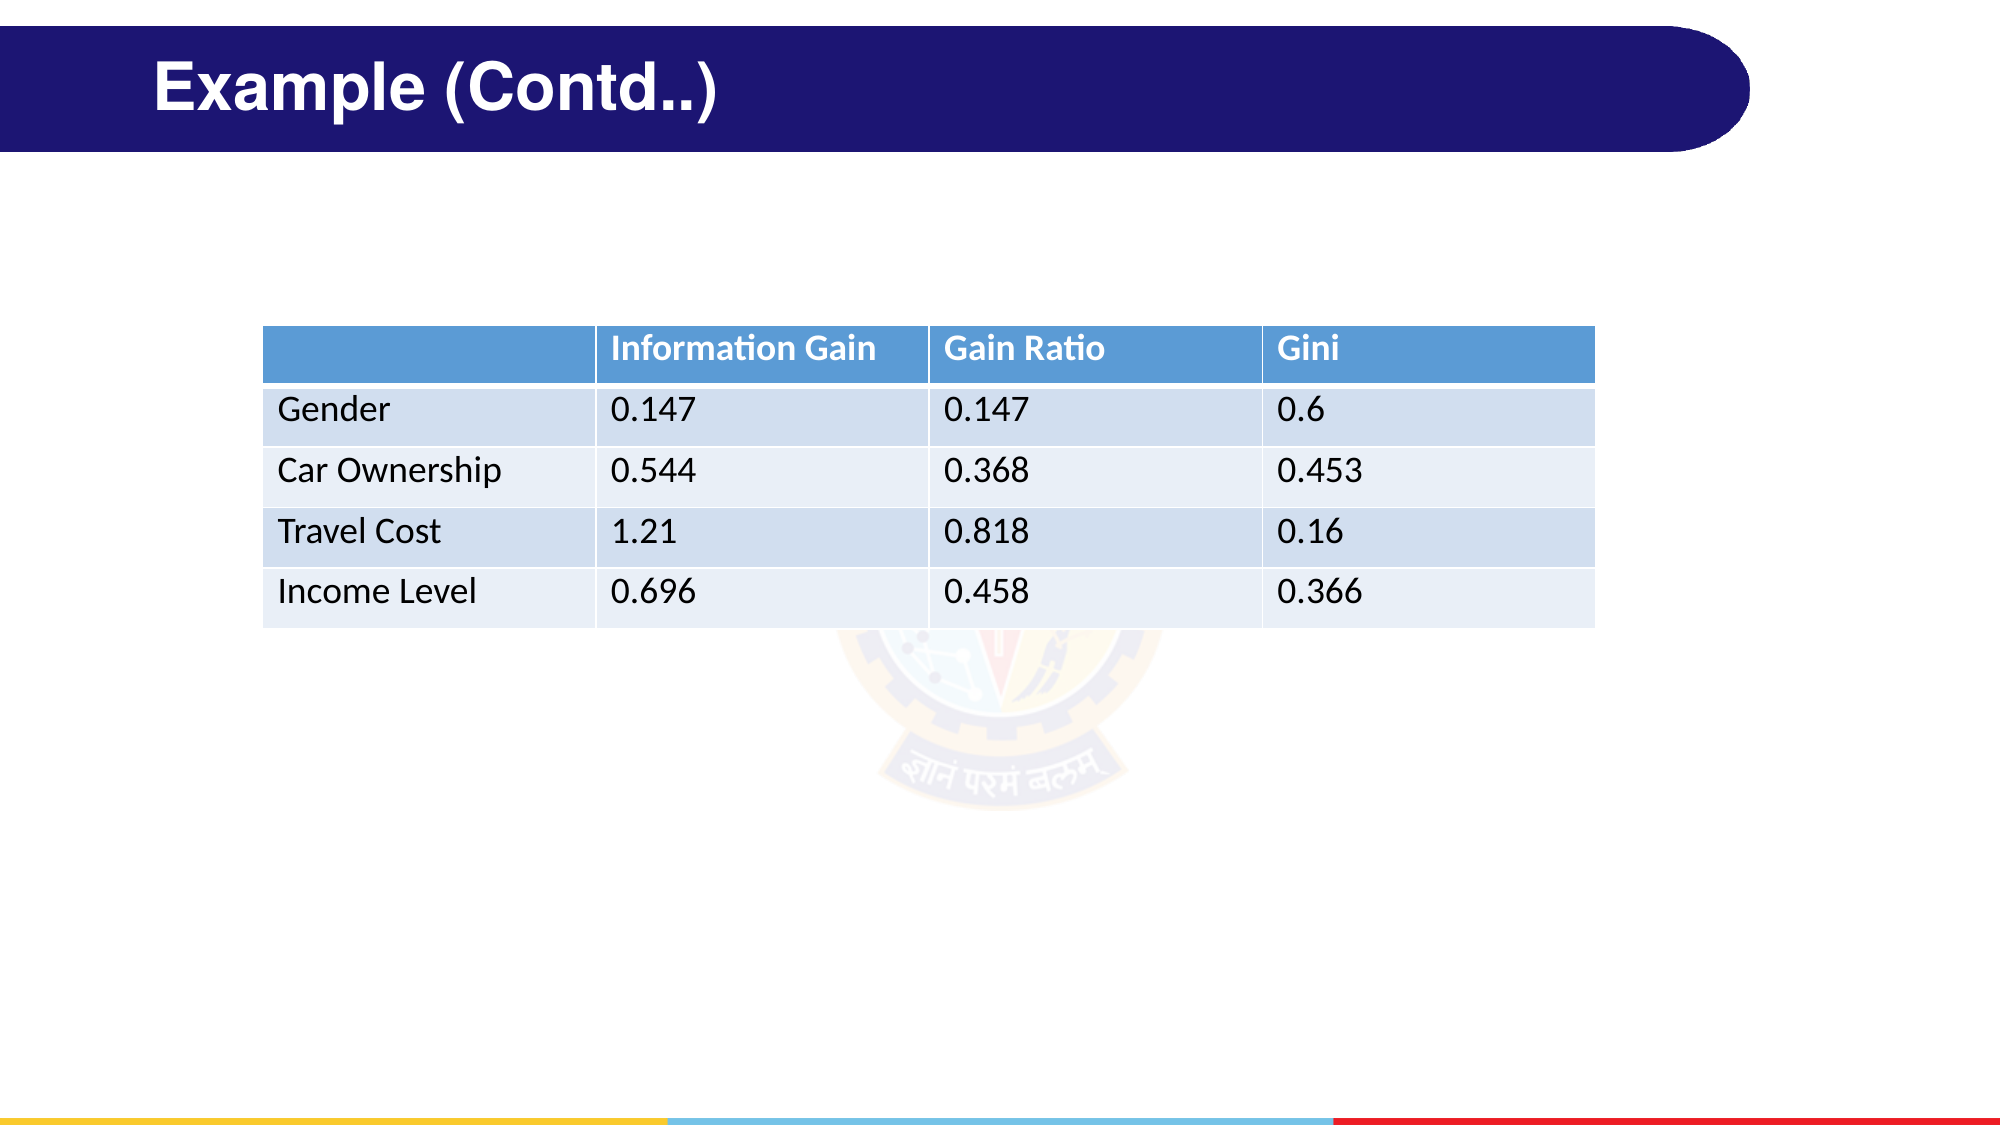

# Example (Contd..)
|  | Information Gain | Gain Ratio | Gini |
| --- | --- | --- | --- |
| Gender | 0.147 | 0.147 | 0.6 |
| Car Ownership | 0.544 | 0.368 | 0.453 |
| Travel Cost | 1.21 | 0.818 | 0.16 |
| Income Level | 0.696 | 0.458 | 0.366 |